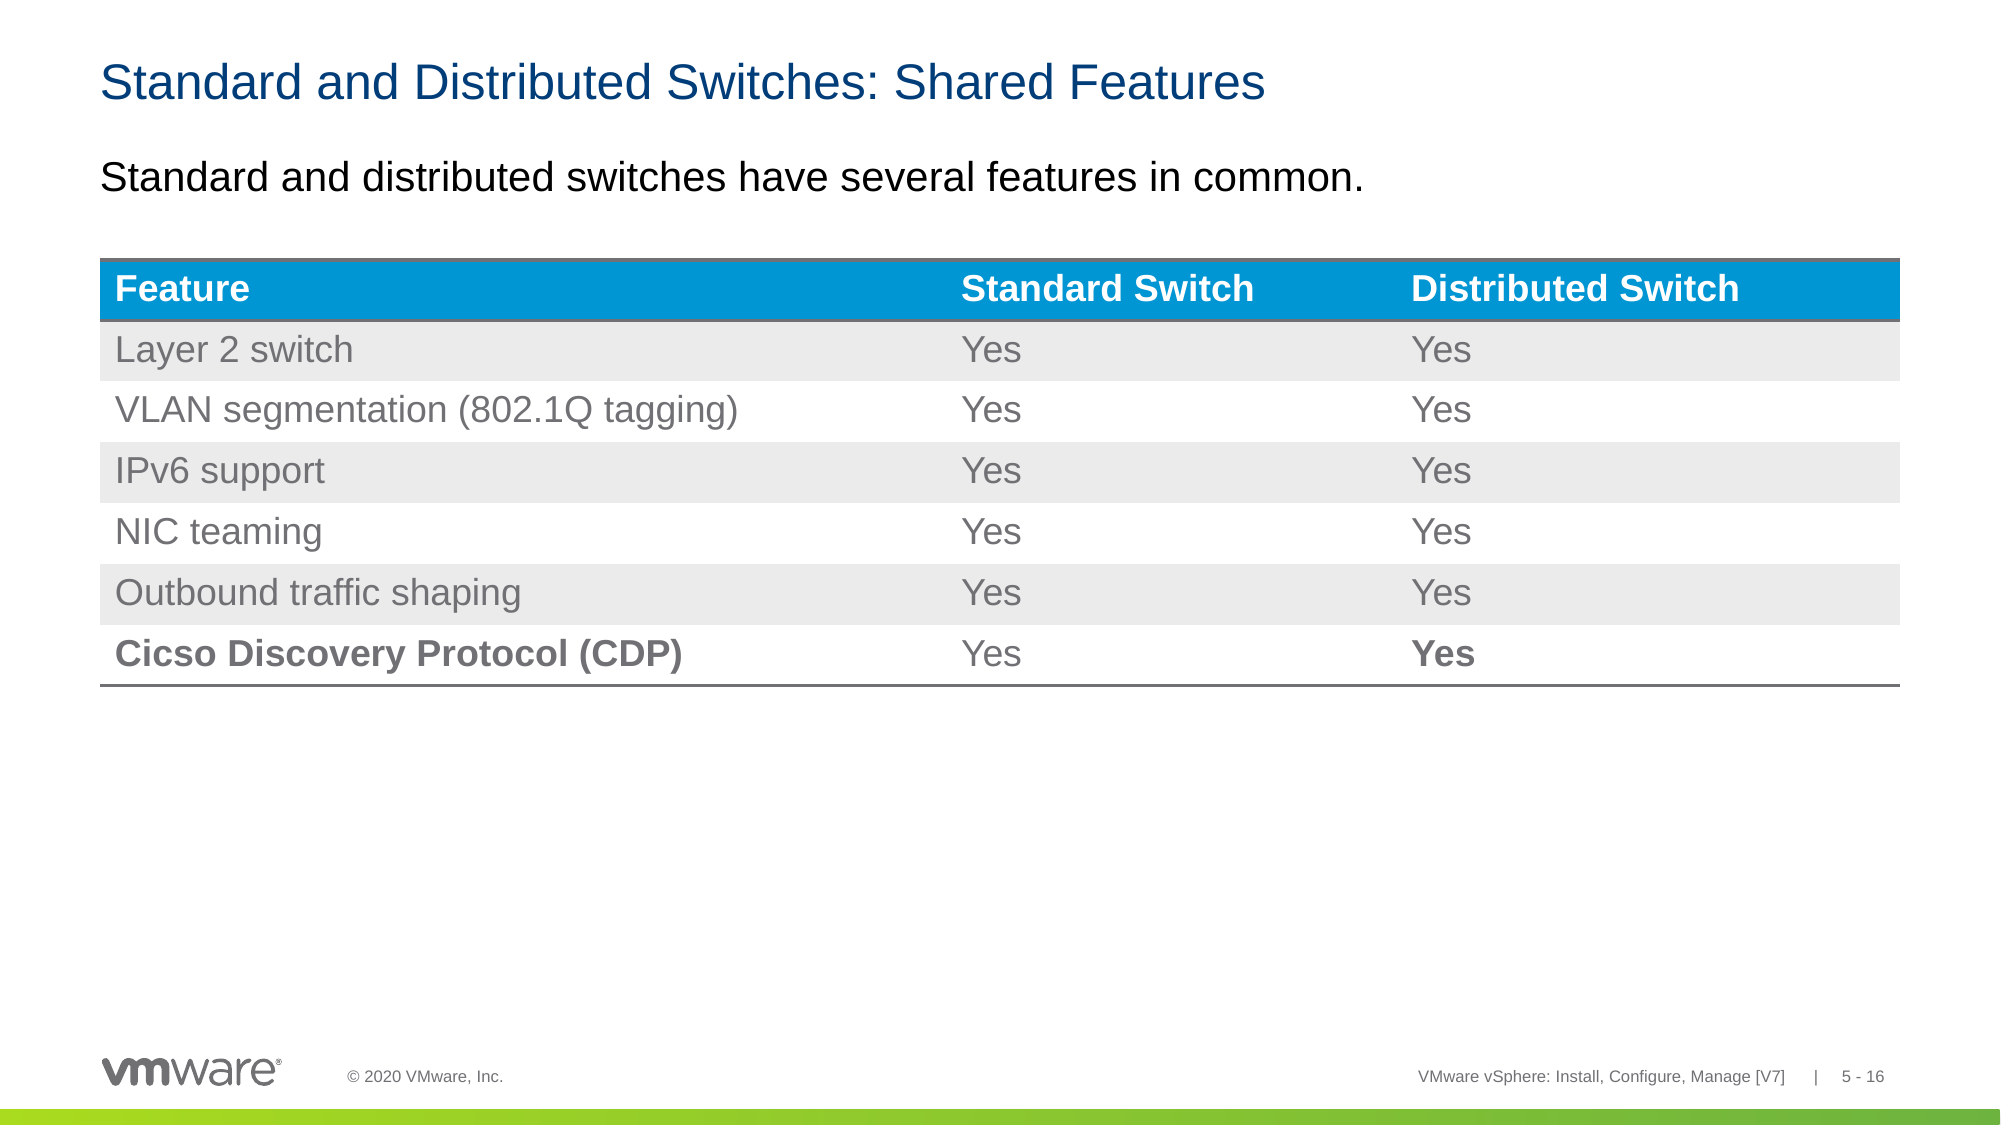

# Standard and Distributed Switches: Shared Features
Standard and distributed switches have several features in common.
| Feature | Standard Switch | Distributed Switch |
| --- | --- | --- |
| Layer 2 switch | Yes | Yes |
| VLAN segmentation (802.1Q tagging) | Yes | Yes |
| IPv6 support | Yes | Yes |
| NIC teaming | Yes | Yes |
| Outbound traffic shaping | Yes | Yes |
| Cicso Discovery Protocol (CDP) | Yes | Yes |
VMware vSphere: Install, Configure, Manage [V7]      |     5 - 16